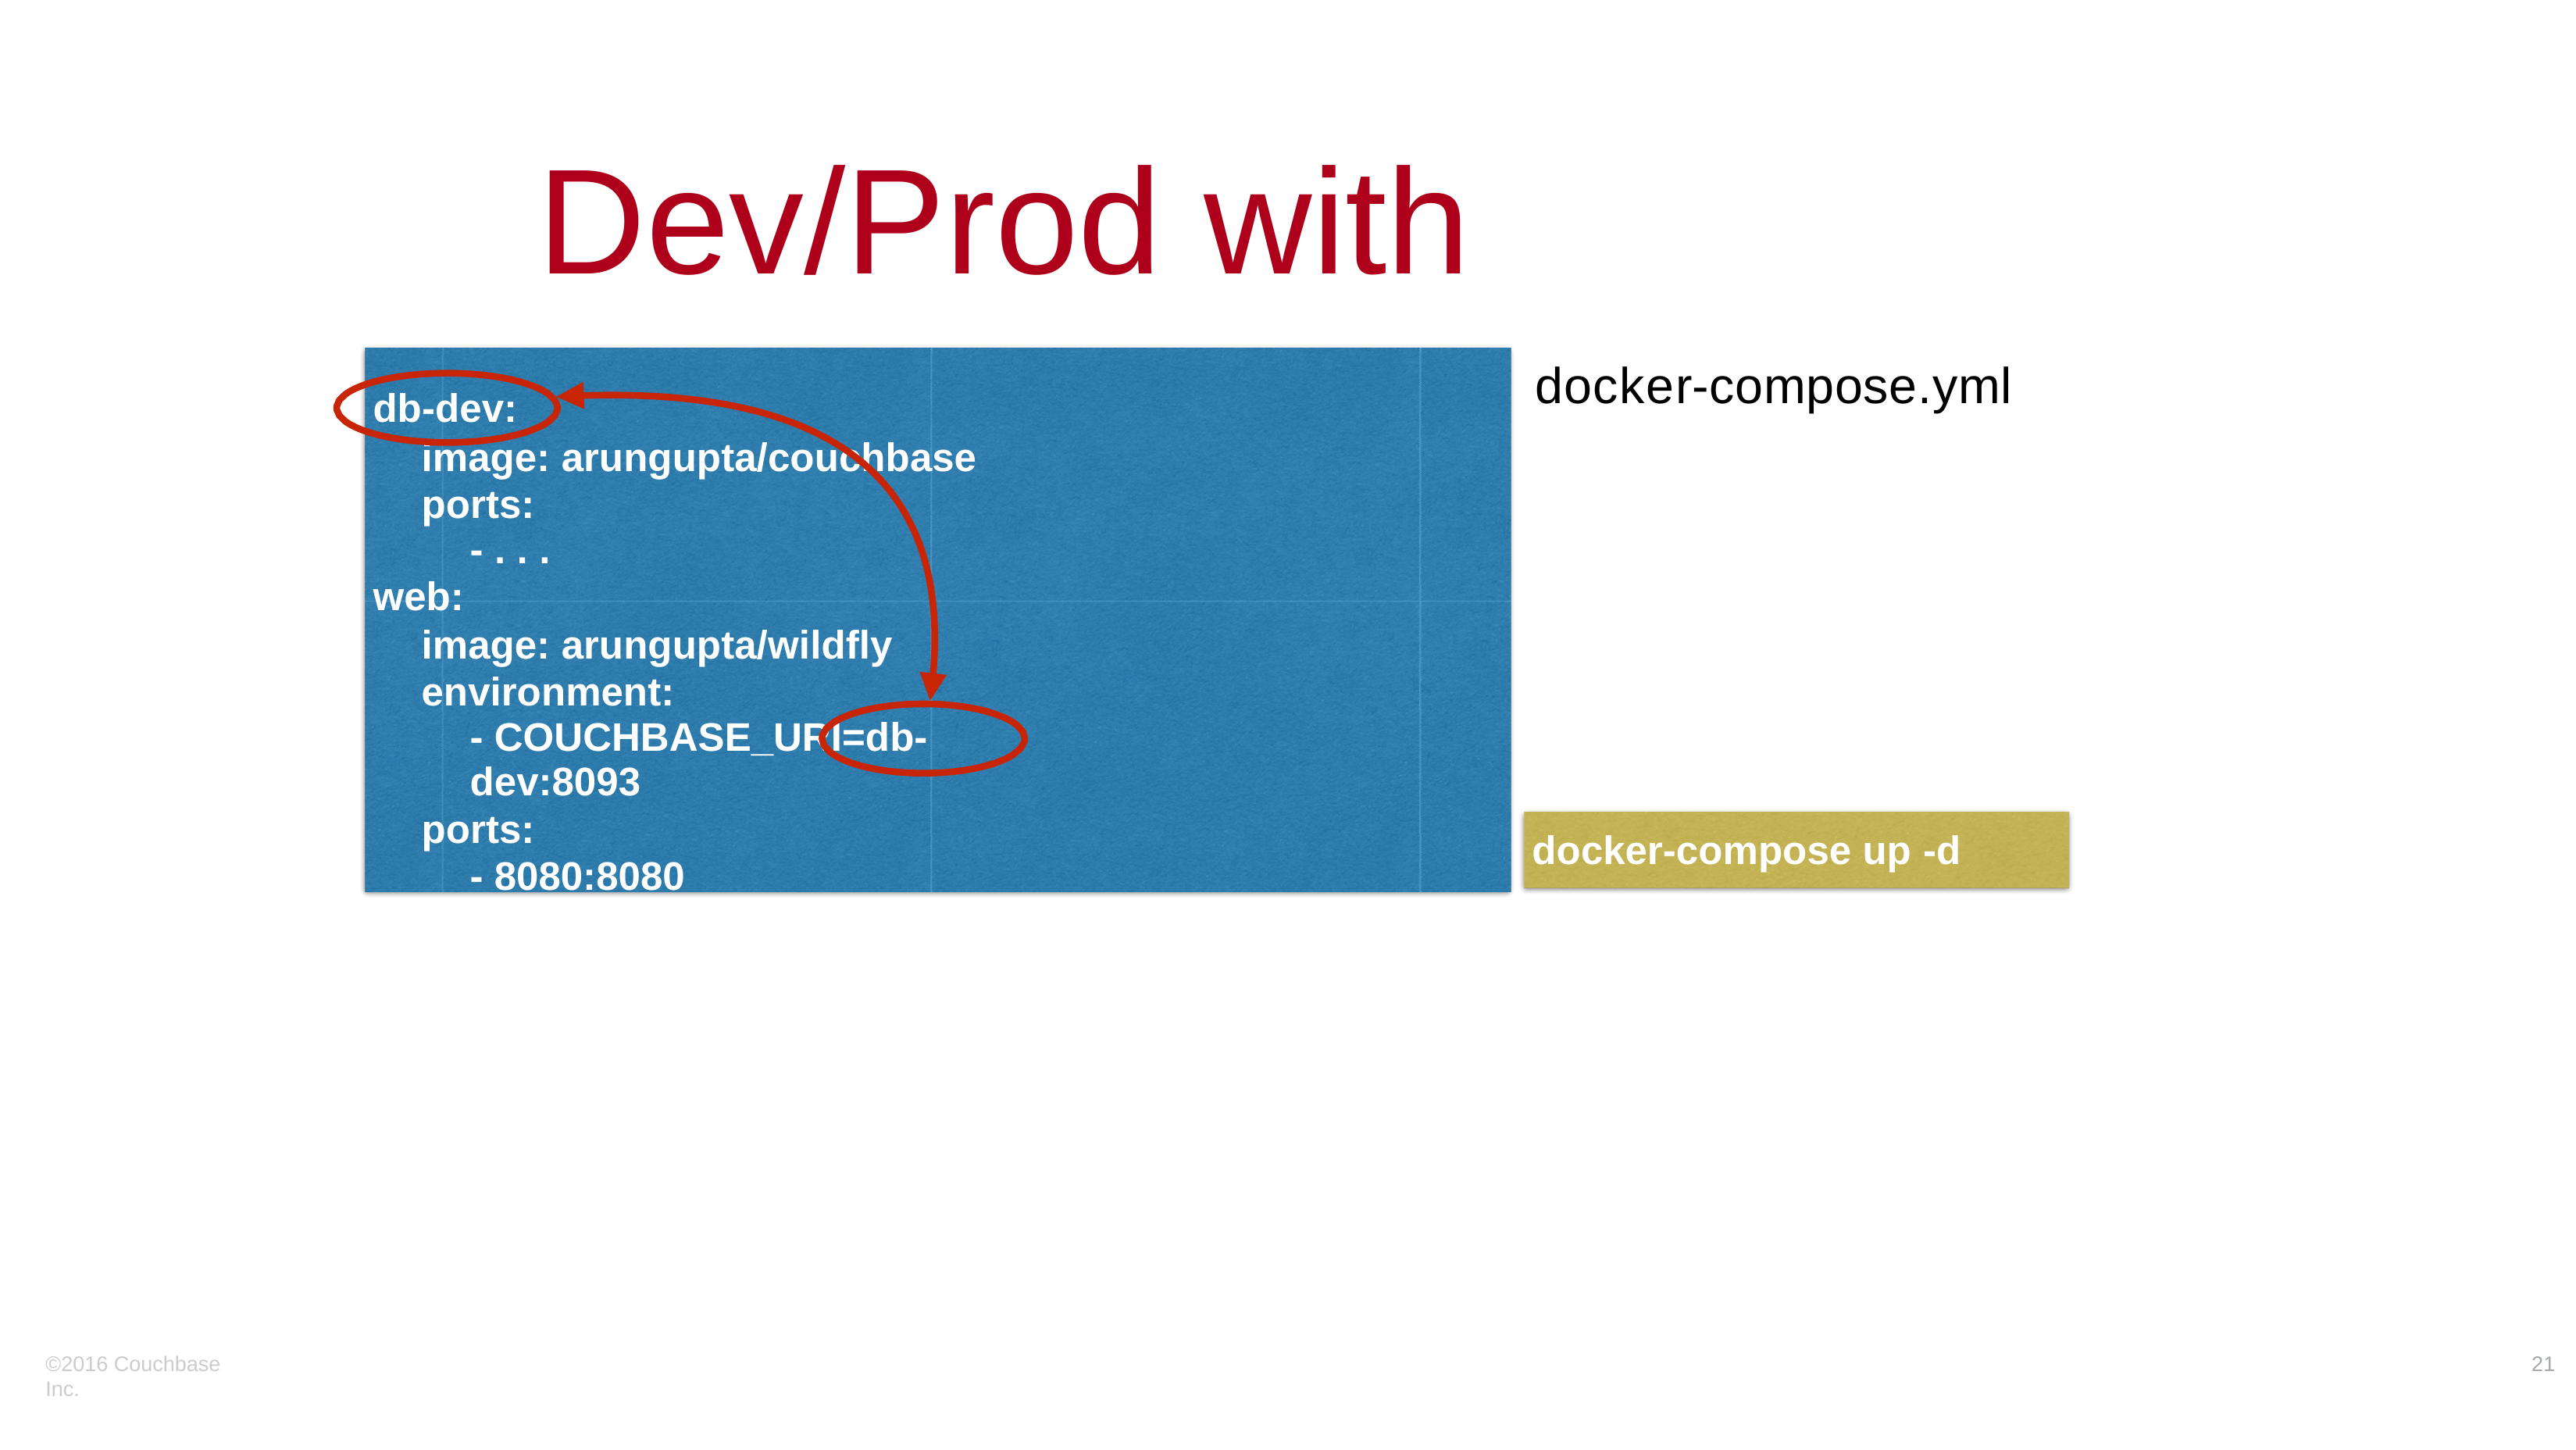

# Dev/Prod with Compose

docker-compose.yml

db-dev:
image: arungupta/couchbase  ports:
- . . .
web:
image: arungupta/wildfly  environment:
- COUCHBASE_URI=db-dev:8093
ports:
- 8080:8080

docker-compose up -d
©2016 Couchbase Inc.
21